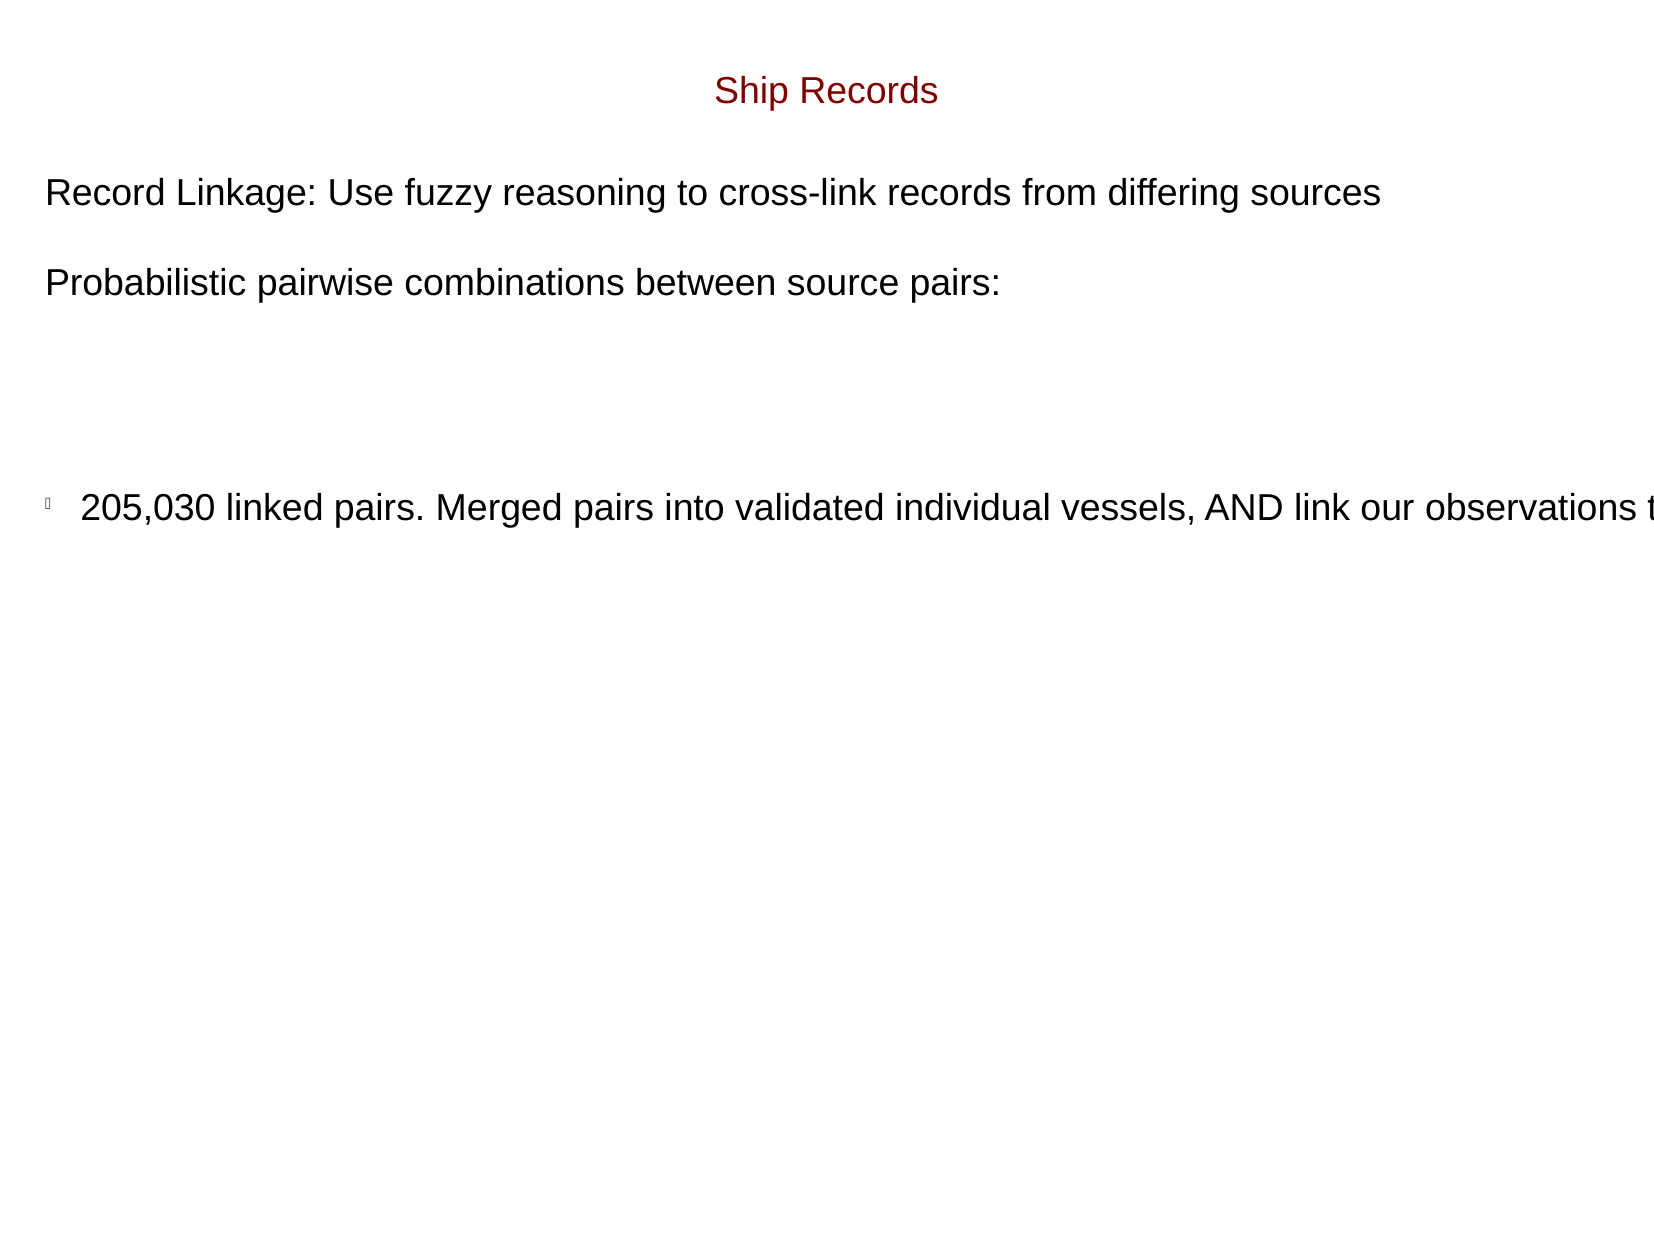

Ship Records
Record Linkage: Use fuzzy reasoning to cross-link records from differing sources

Probabilistic pairwise combinations between source pairs:

205,030 linked pairs. Merged pairs into validated individual vessels, AND link our observations to these records